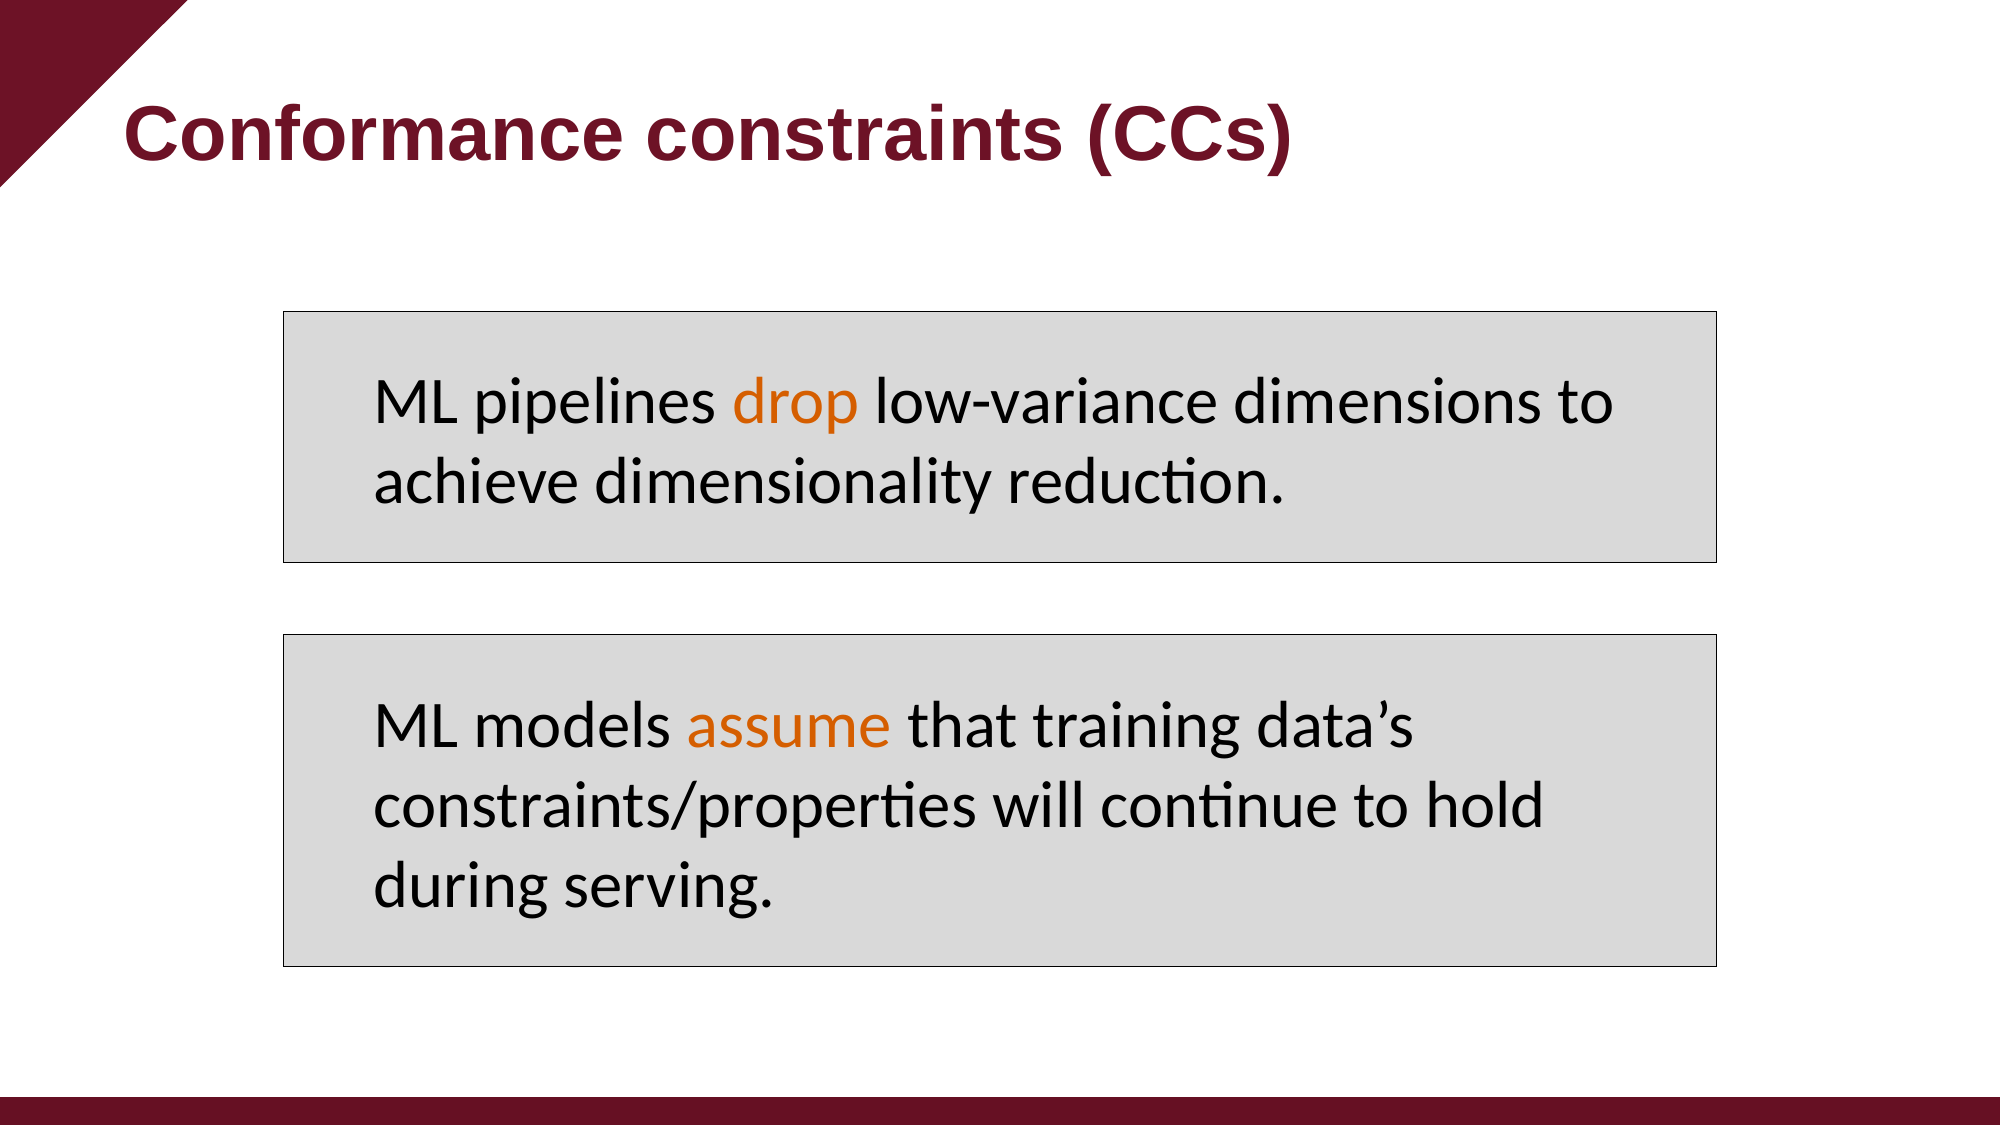

Conformance constraints (CCs)
ML pipelines drop low-variance dimensions to achieve dimensionality reduction.
ML models assume that training data’s constraints/properties will continue to hold during serving.